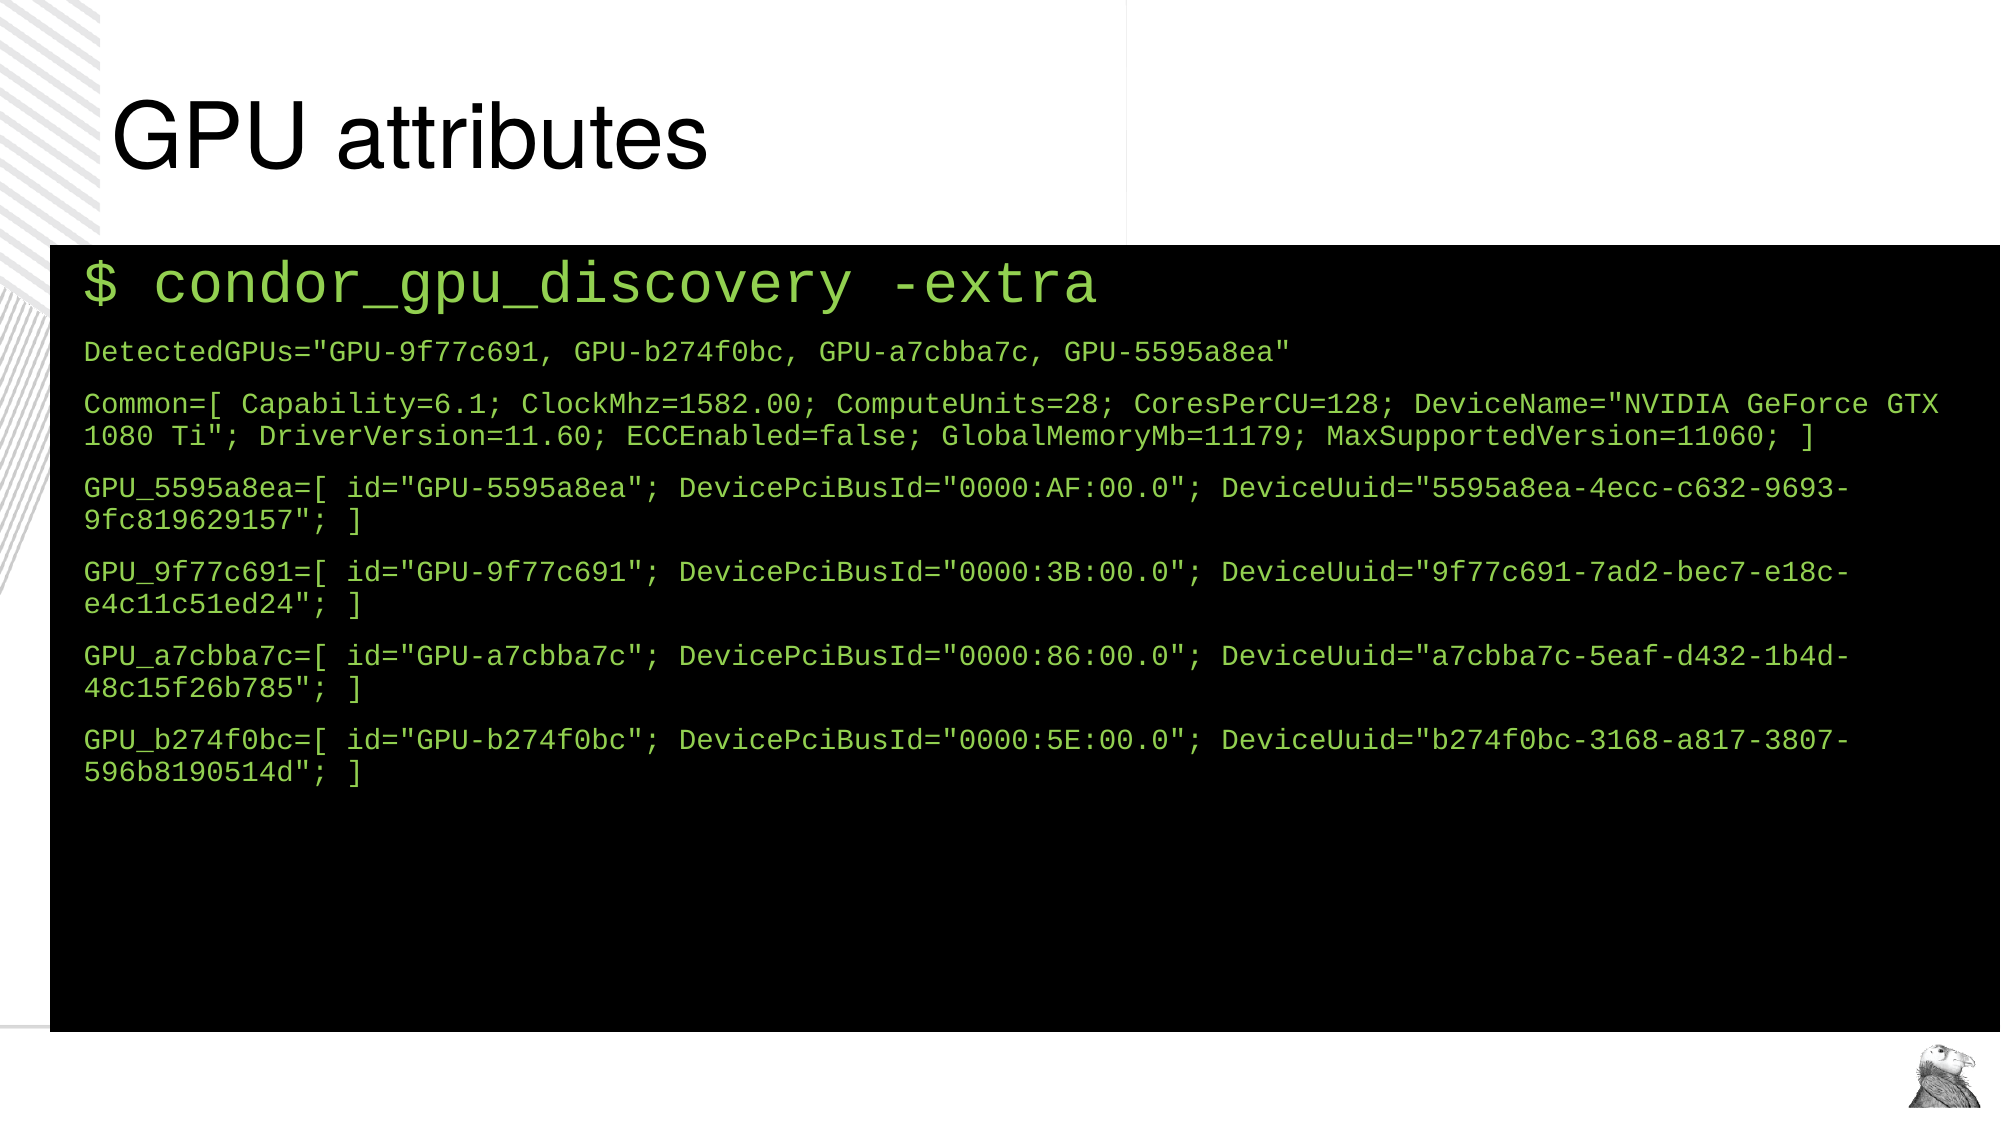

# GPU attributes
$ condor_gpu_discovery -extra
DetectedGPUs="GPU-9f77c691, GPU-b274f0bc, GPU-a7cbba7c, GPU-5595a8ea"
Common=[ Capability=6.1; ClockMhz=1582.00; ComputeUnits=28; CoresPerCU=128; DeviceName="NVIDIA GeForce GTX 1080 Ti"; DriverVersion=11.60; ECCEnabled=false; GlobalMemoryMb=11179; MaxSupportedVersion=11060; ]
GPU_5595a8ea=[ id="GPU-5595a8ea"; DevicePciBusId="0000:AF:00.0"; DeviceUuid="5595a8ea-4ecc-c632-9693-9fc819629157"; ]
GPU_9f77c691=[ id="GPU-9f77c691"; DevicePciBusId="0000:3B:00.0"; DeviceUuid="9f77c691-7ad2-bec7-e18c-e4c11c51ed24"; ]
GPU_a7cbba7c=[ id="GPU-a7cbba7c"; DevicePciBusId="0000:86:00.0"; DeviceUuid="a7cbba7c-5eaf-d432-1b4d-48c15f26b785"; ]
GPU_b274f0bc=[ id="GPU-b274f0bc"; DevicePciBusId="0000:5E:00.0"; DeviceUuid="b274f0bc-3168-a817-3807-596b8190514d"; ]